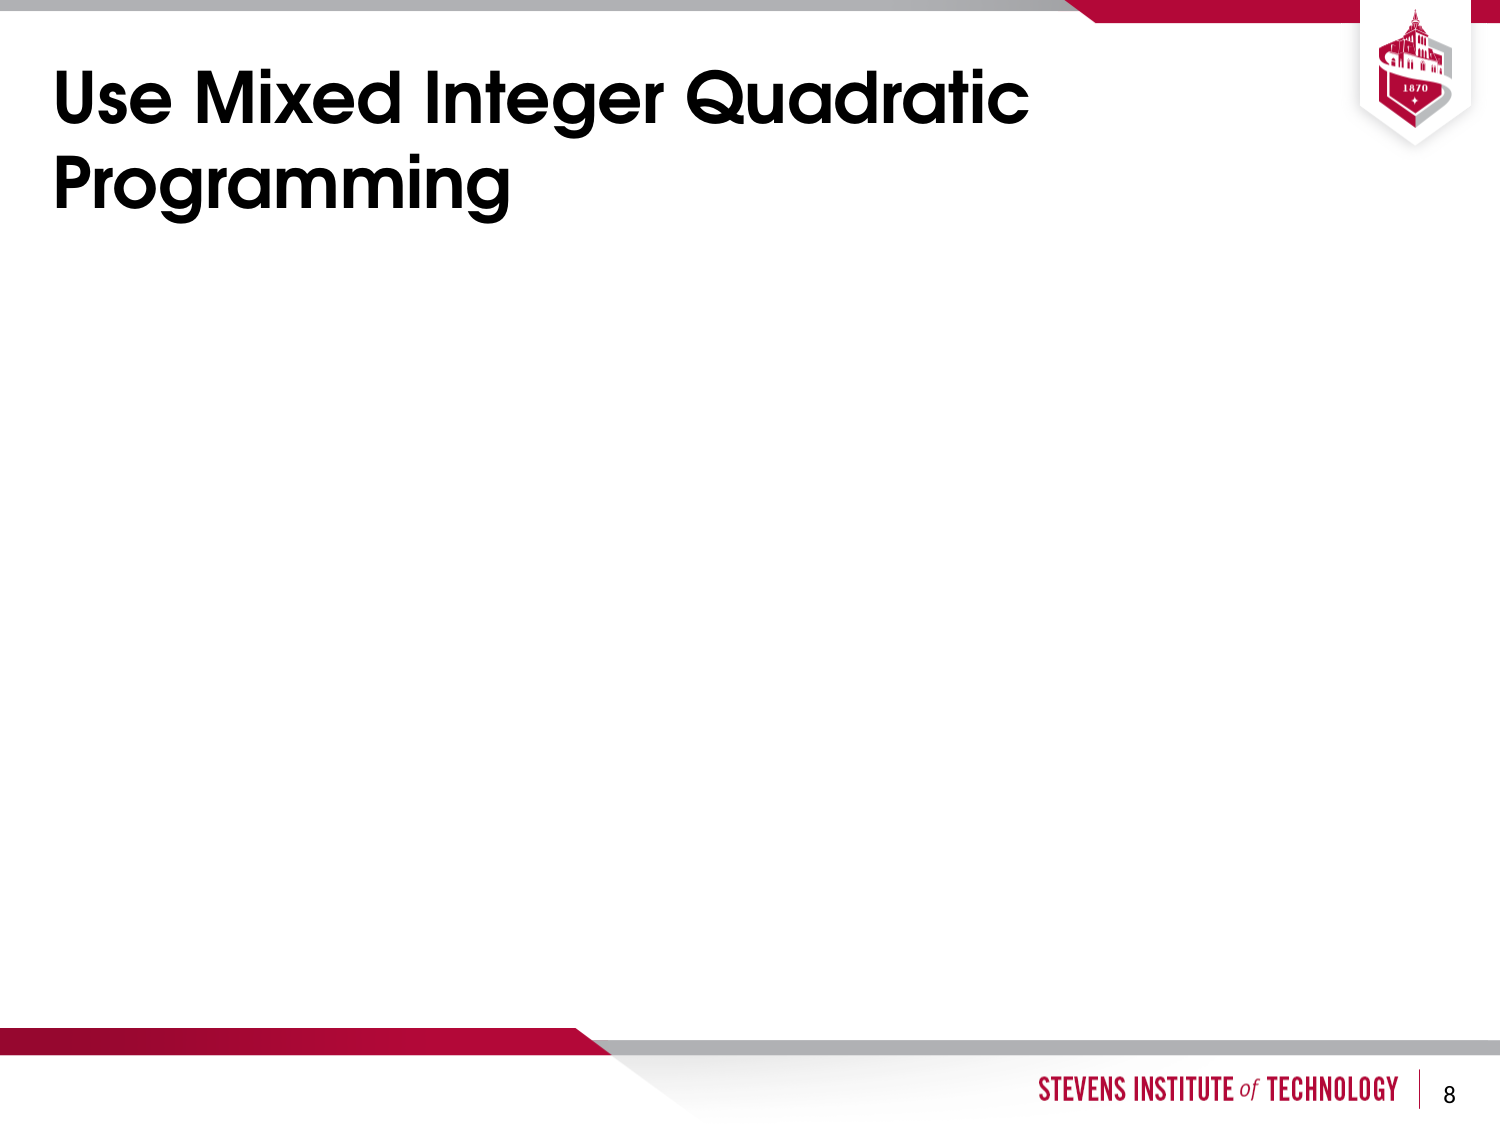

# Use Mixed Integer Quadratic Programming

8